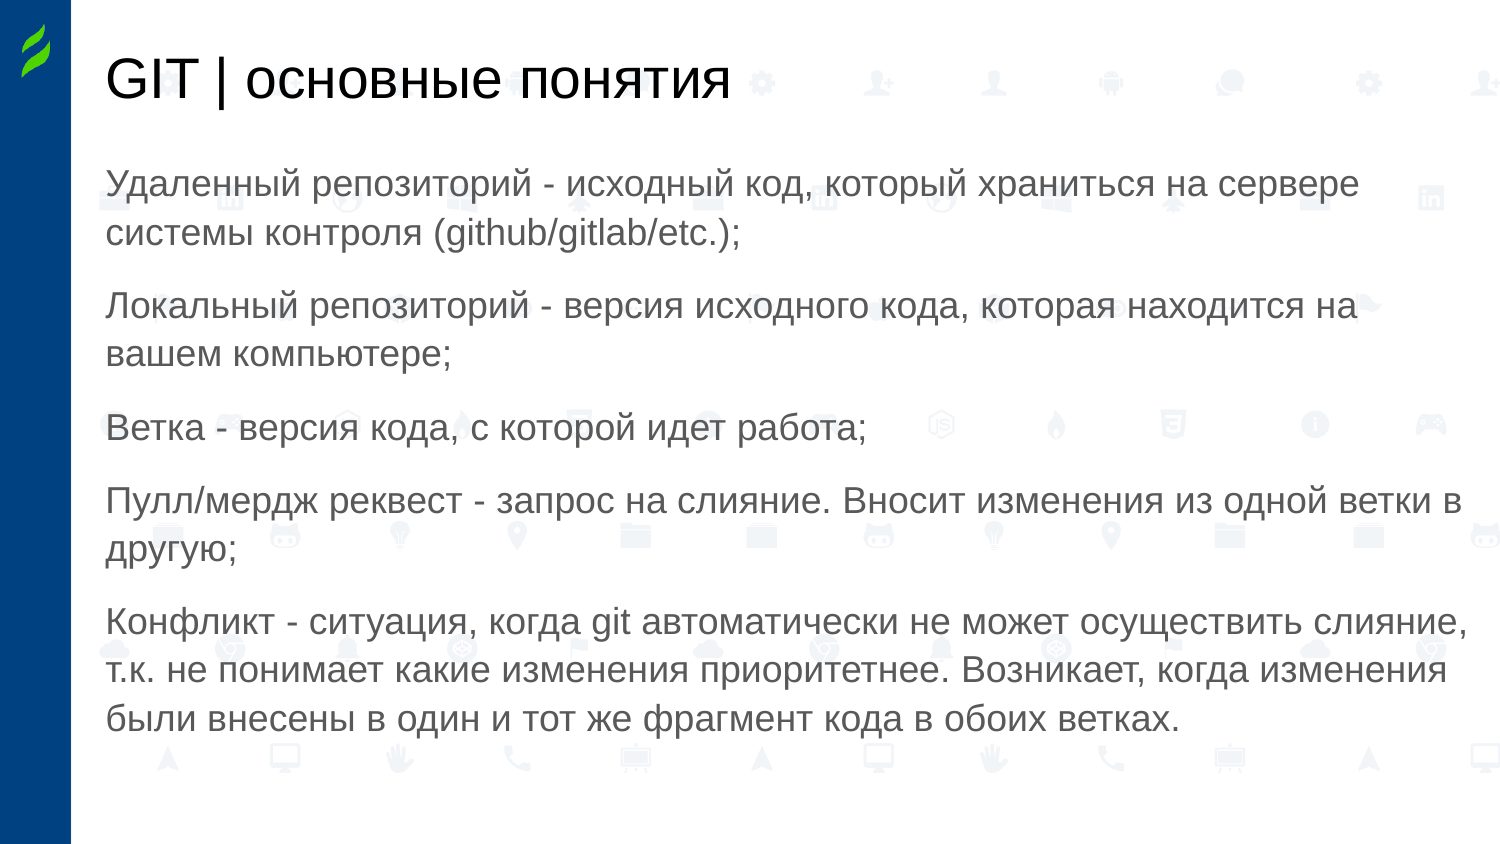

# GIT | основные понятия
Удаленный репозиторий - исходный код, который храниться на сервере системы контроля (github/gitlab/etc.);
Локальный репозиторий - версия исходного кода, которая находится на вашем компьютере;
Ветка - версия кода, с которой идет работа;
Пулл/мердж реквест - запрос на слияние. Вносит изменения из одной ветки в другую;
Конфликт - ситуация, когда git автоматически не может осуществить слияние, т.к. не понимает какие изменения приоритетнее. Возникает, когда изменения были внесены в один и тот же фрагмент кода в обоих ветках.